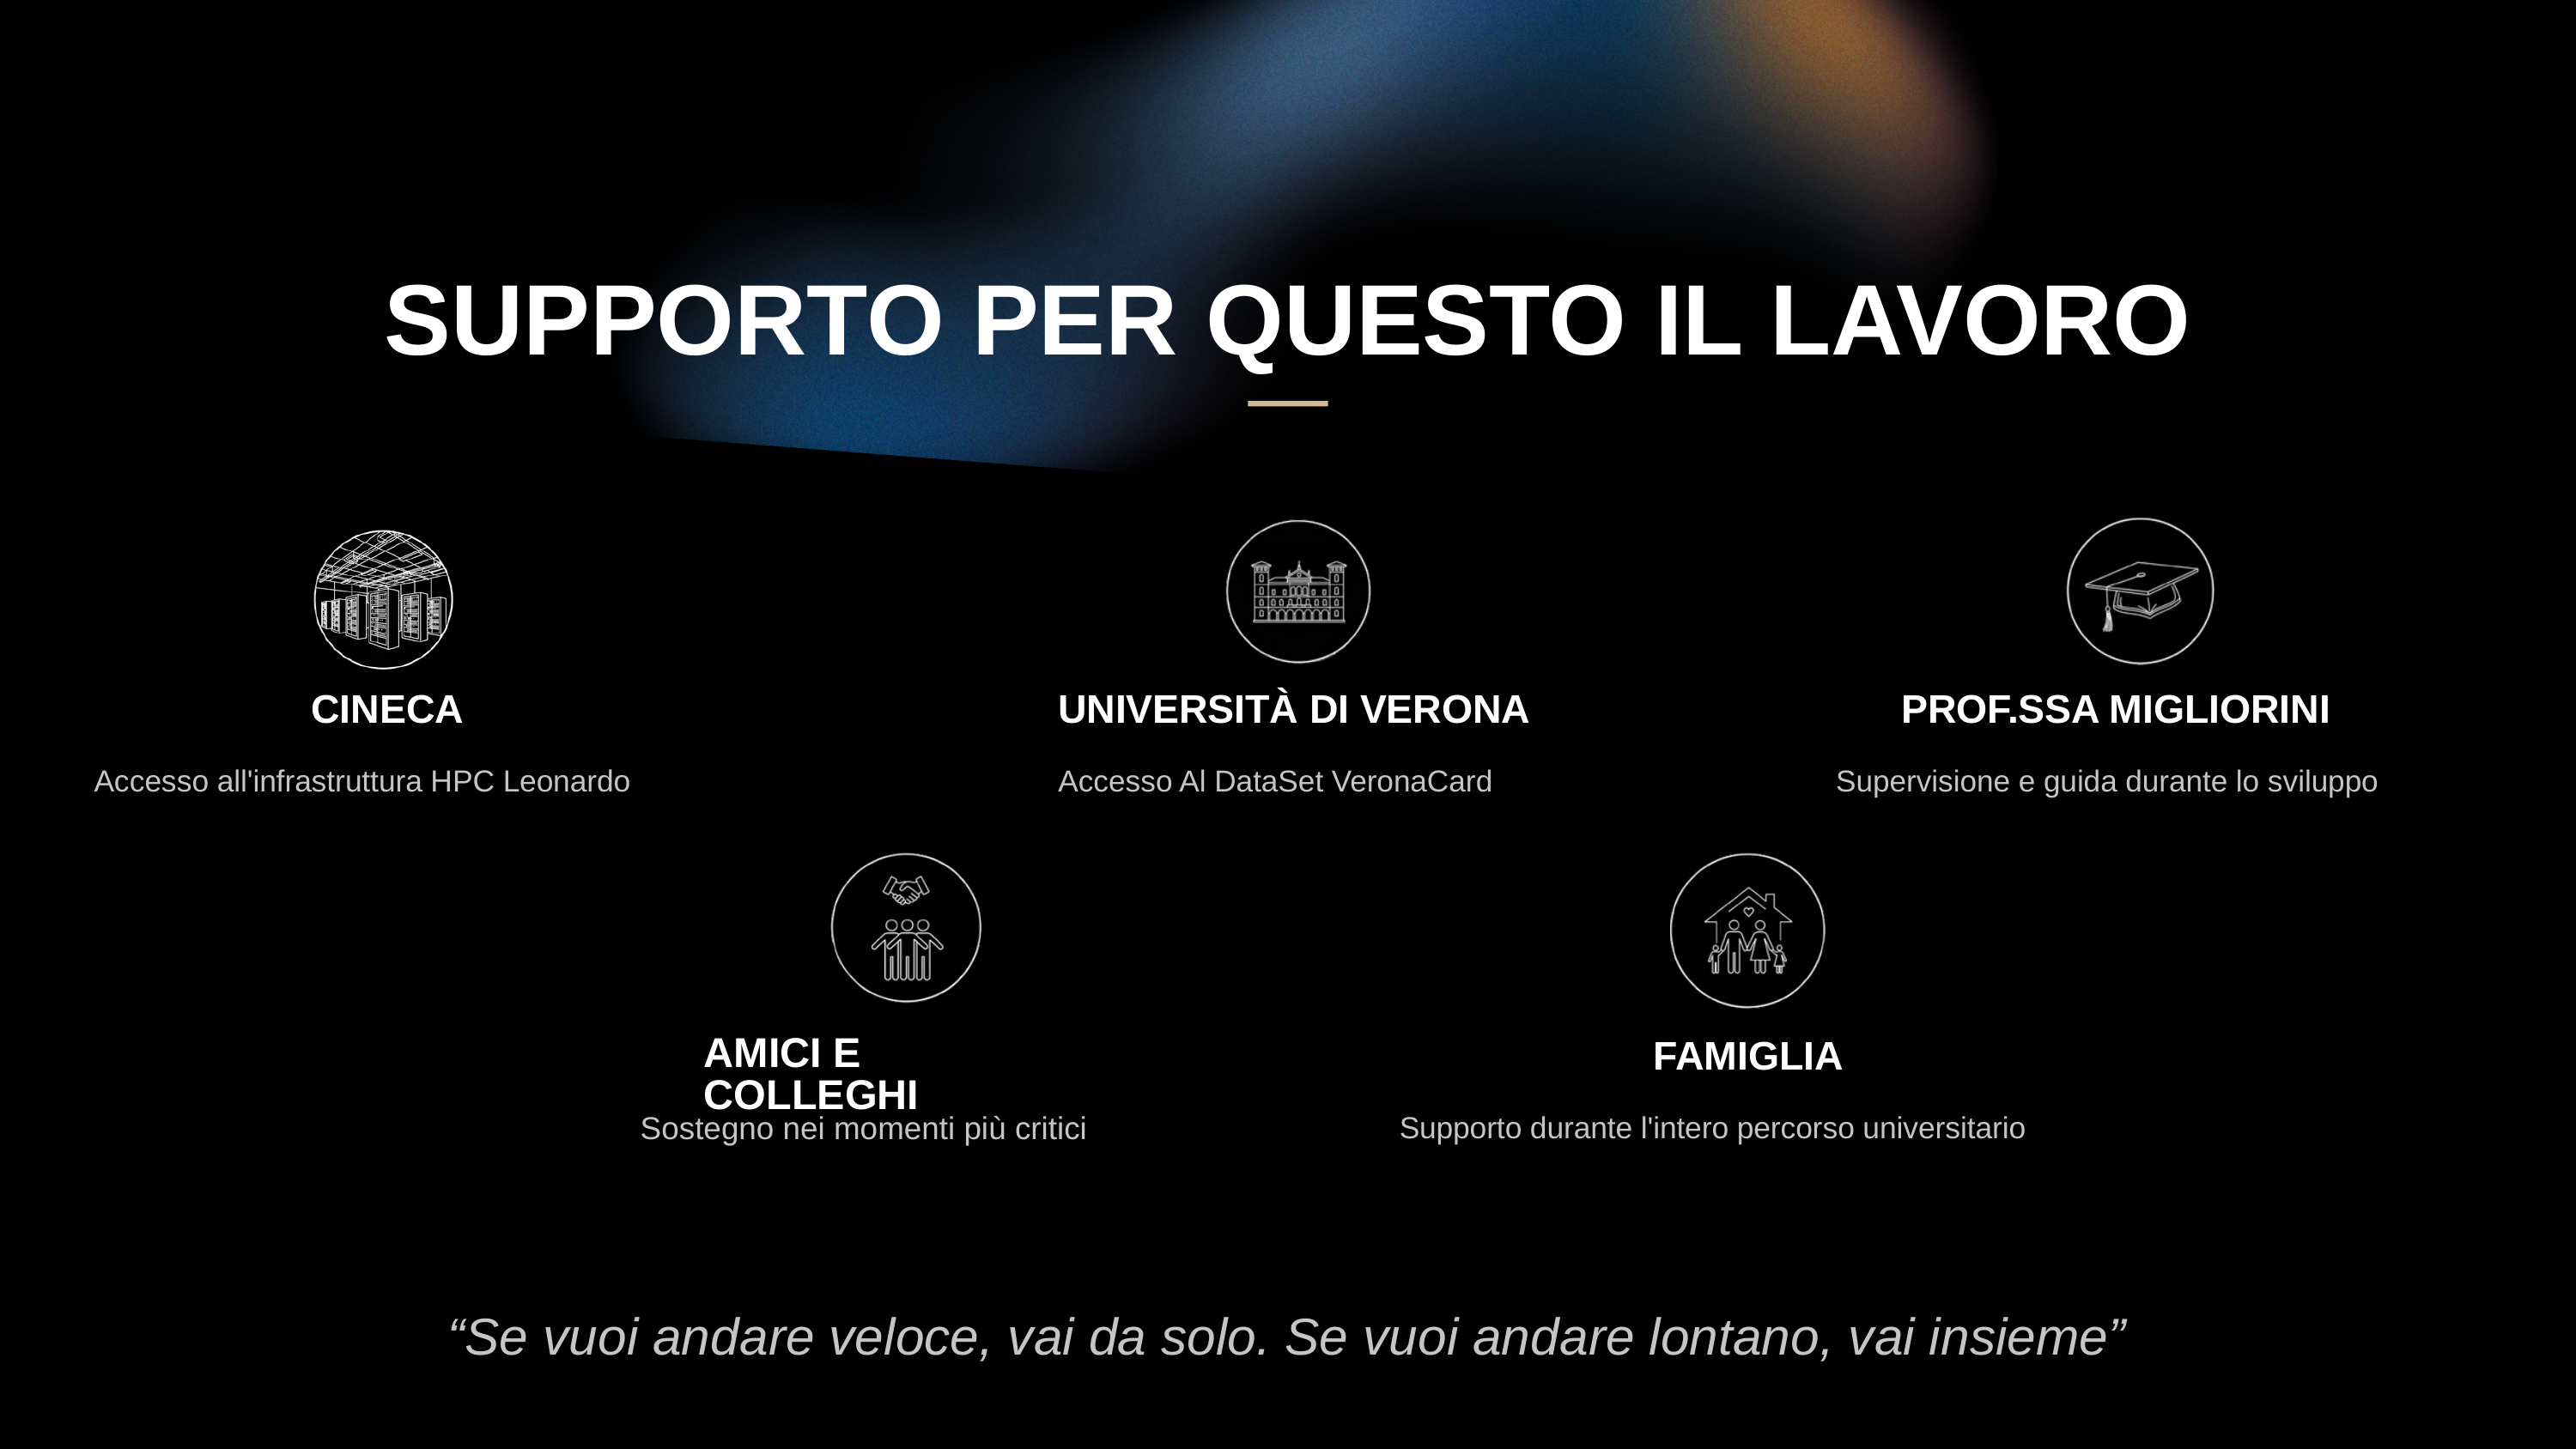

SUPPORTO PER QUESTO IL LAVORO

UNIVERSITÀ DI VERONA
Accesso Al DataSet VeronaCard

PROF.SSA MIGLIORINI
Supervisione e guida durante lo sviluppo

CINECA
Accesso all'infrastruttura HPC Leonardo

AMICI E COLLEGHI
Sostegno nei momenti più critici

FAMIGLIA
Supporto durante l'intero percorso universitario
“Se vuoi andare veloce, vai da solo. Se vuoi andare lontano, vai insieme”